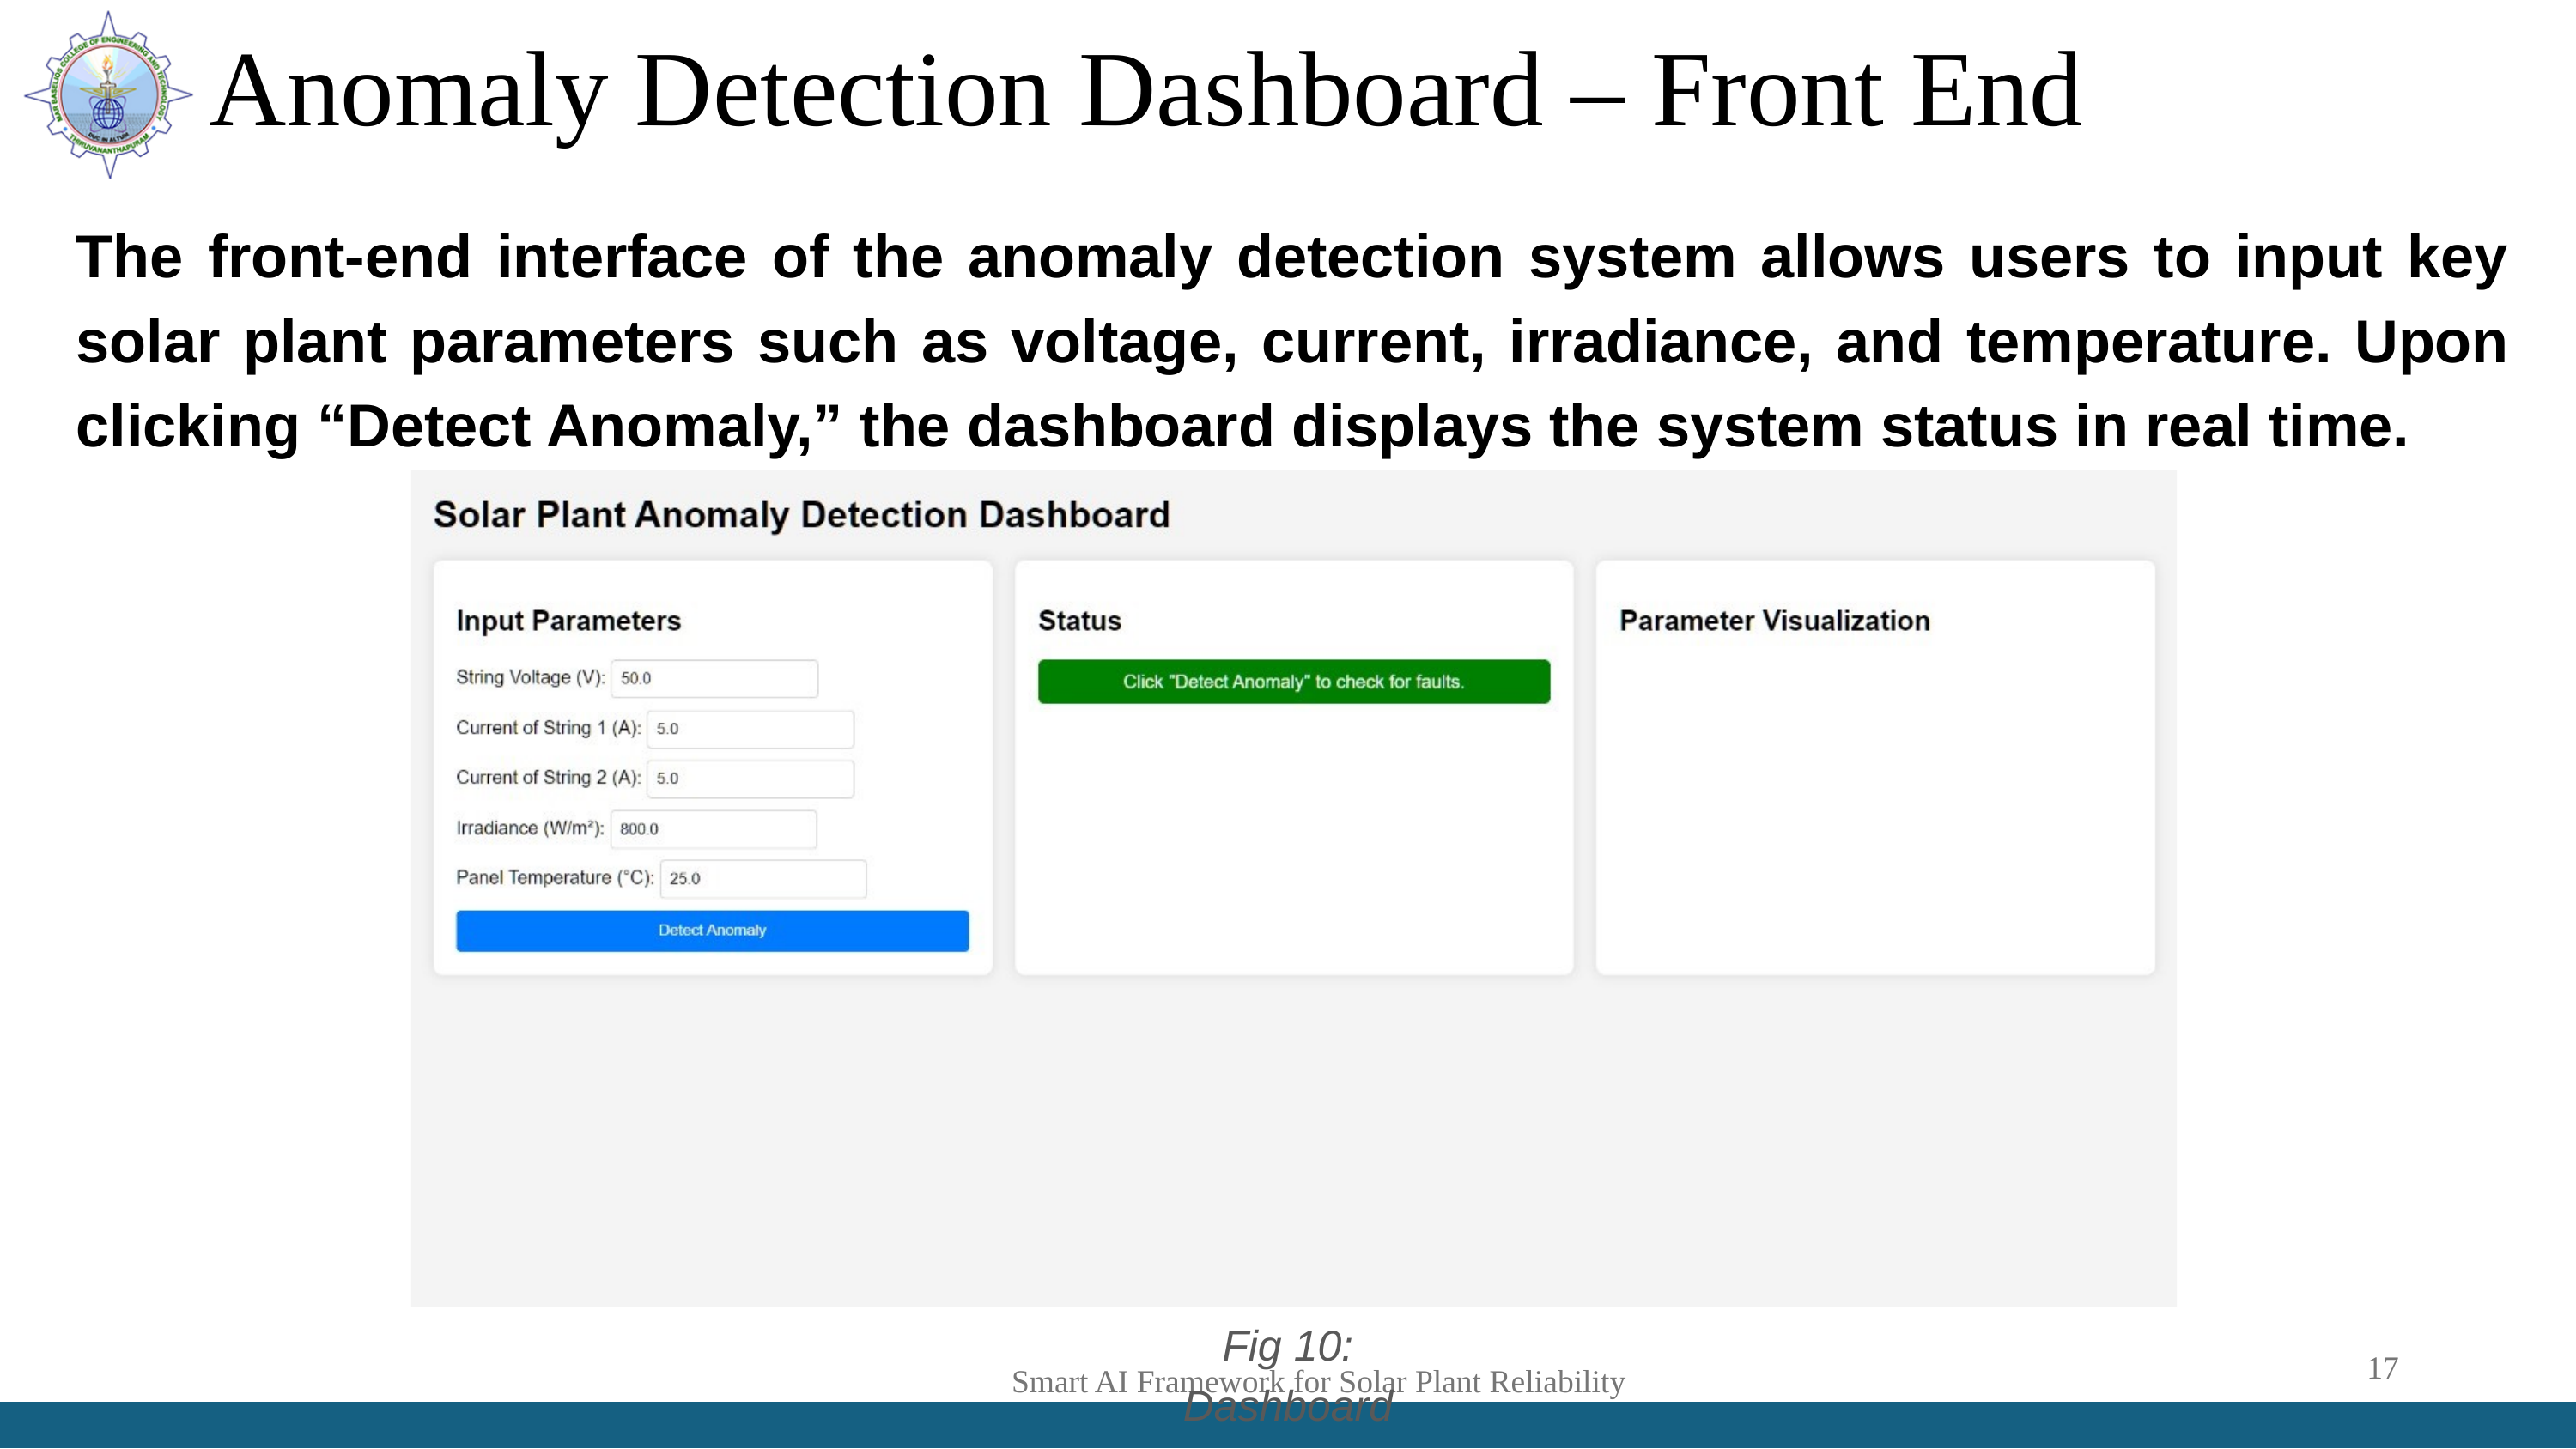

Anomaly Detection Dashboard – Front End

The front-end interface of the anomaly detection system allows users to input key solar plant parameters such as voltage, current, irradiance, and temperature. Upon clicking “Detect Anomaly,” the dashboard displays the system status in real time.

Fig 10: Dashboard

Smart AI Framework for Solar Plant Reliability

17